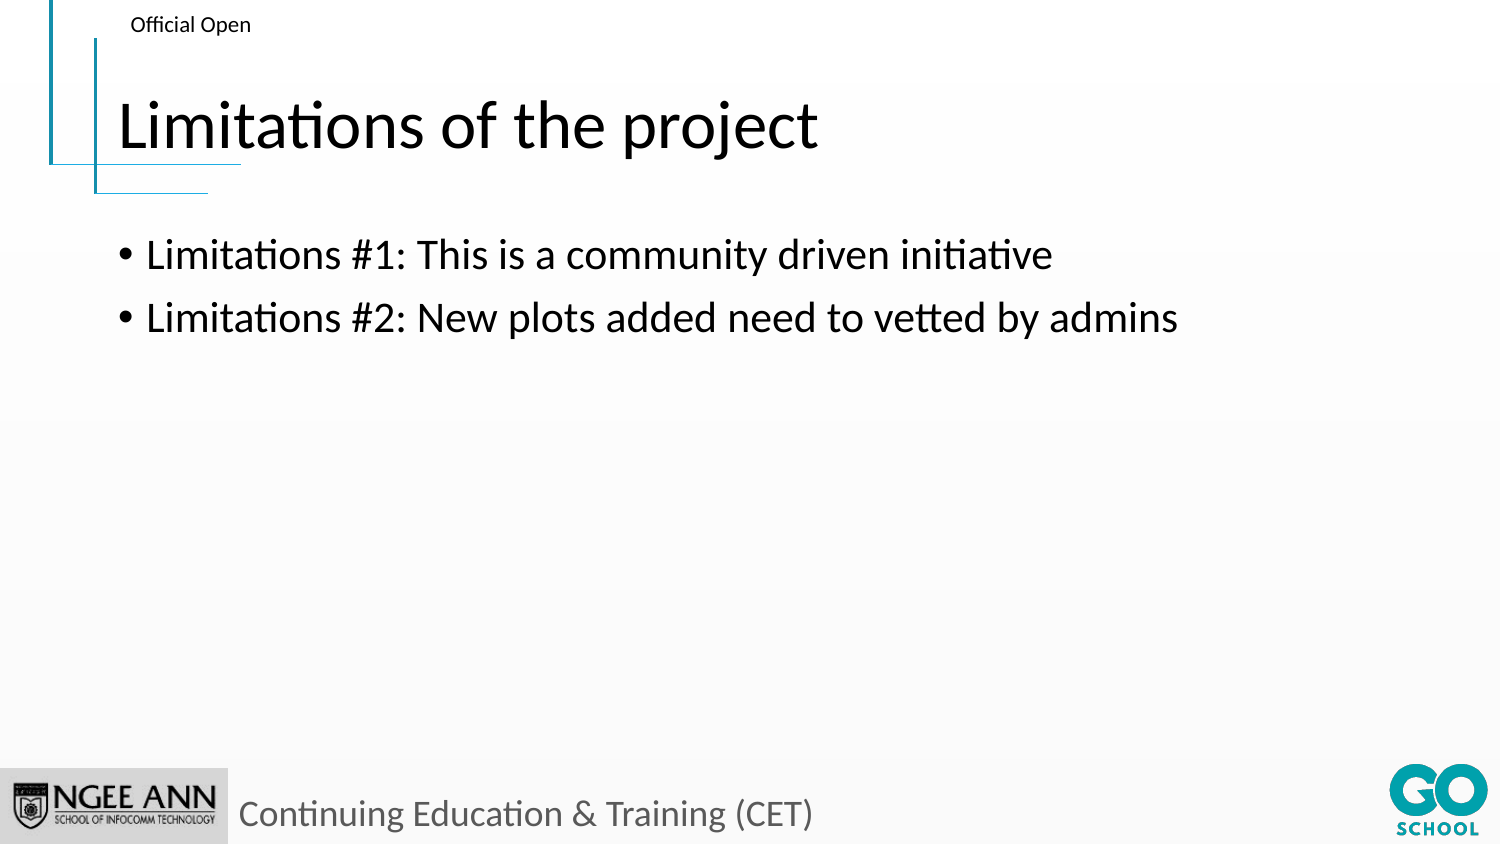

# Limitations of the project
Limitations #1: This is a community driven initiative
Limitations #2: New plots added need to vetted by admins